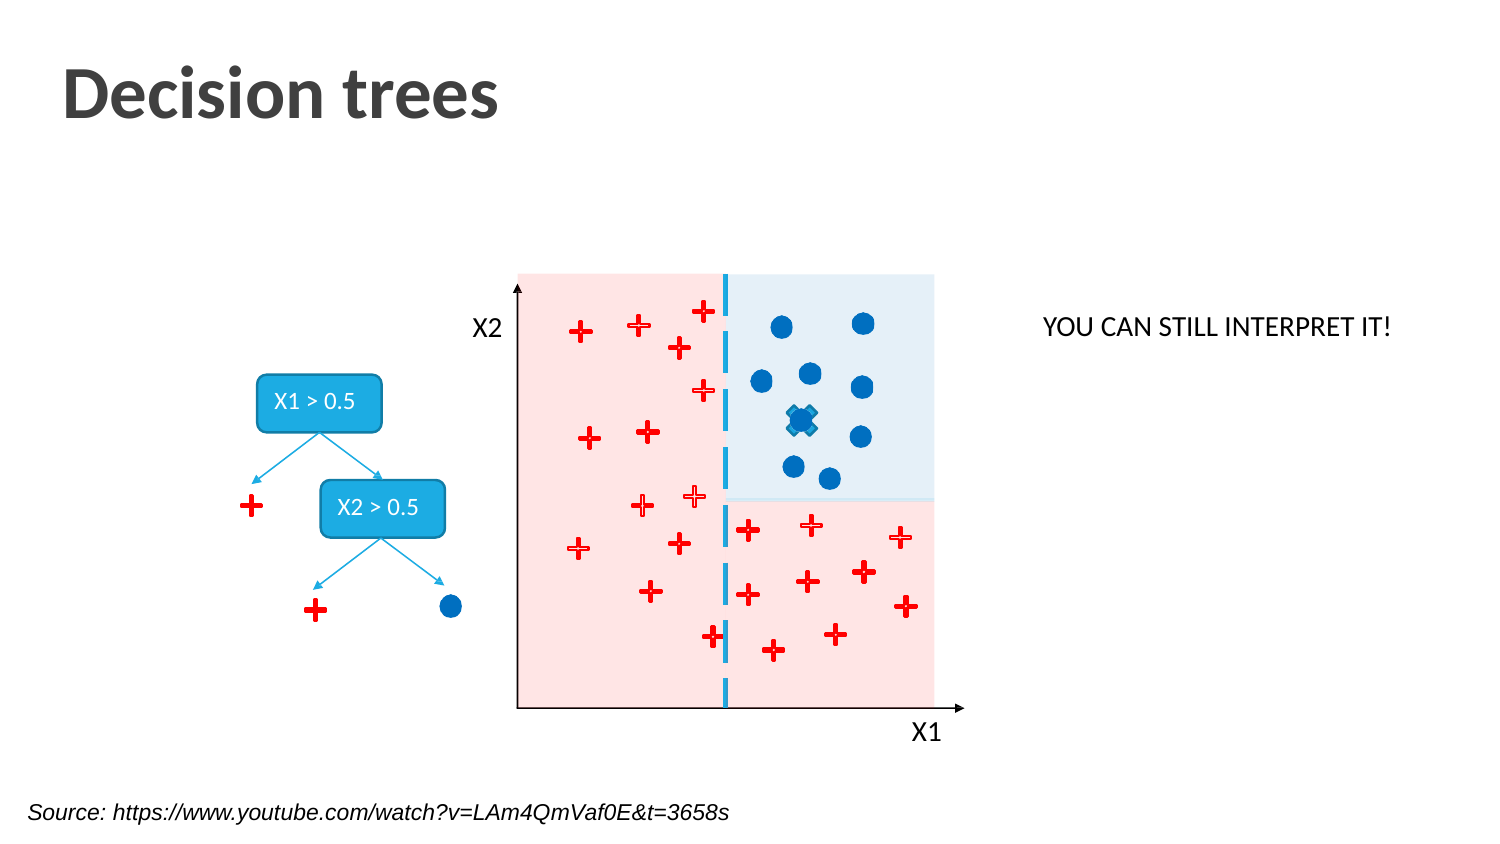

# Decision trees

YOU CAN STILL INTERPRET IT!
X2

X1 > 0.5

X2 > 0.5

X1
Source: https://www.youtube.com/watch?v=LAm4QmVaf0E&t=3658s